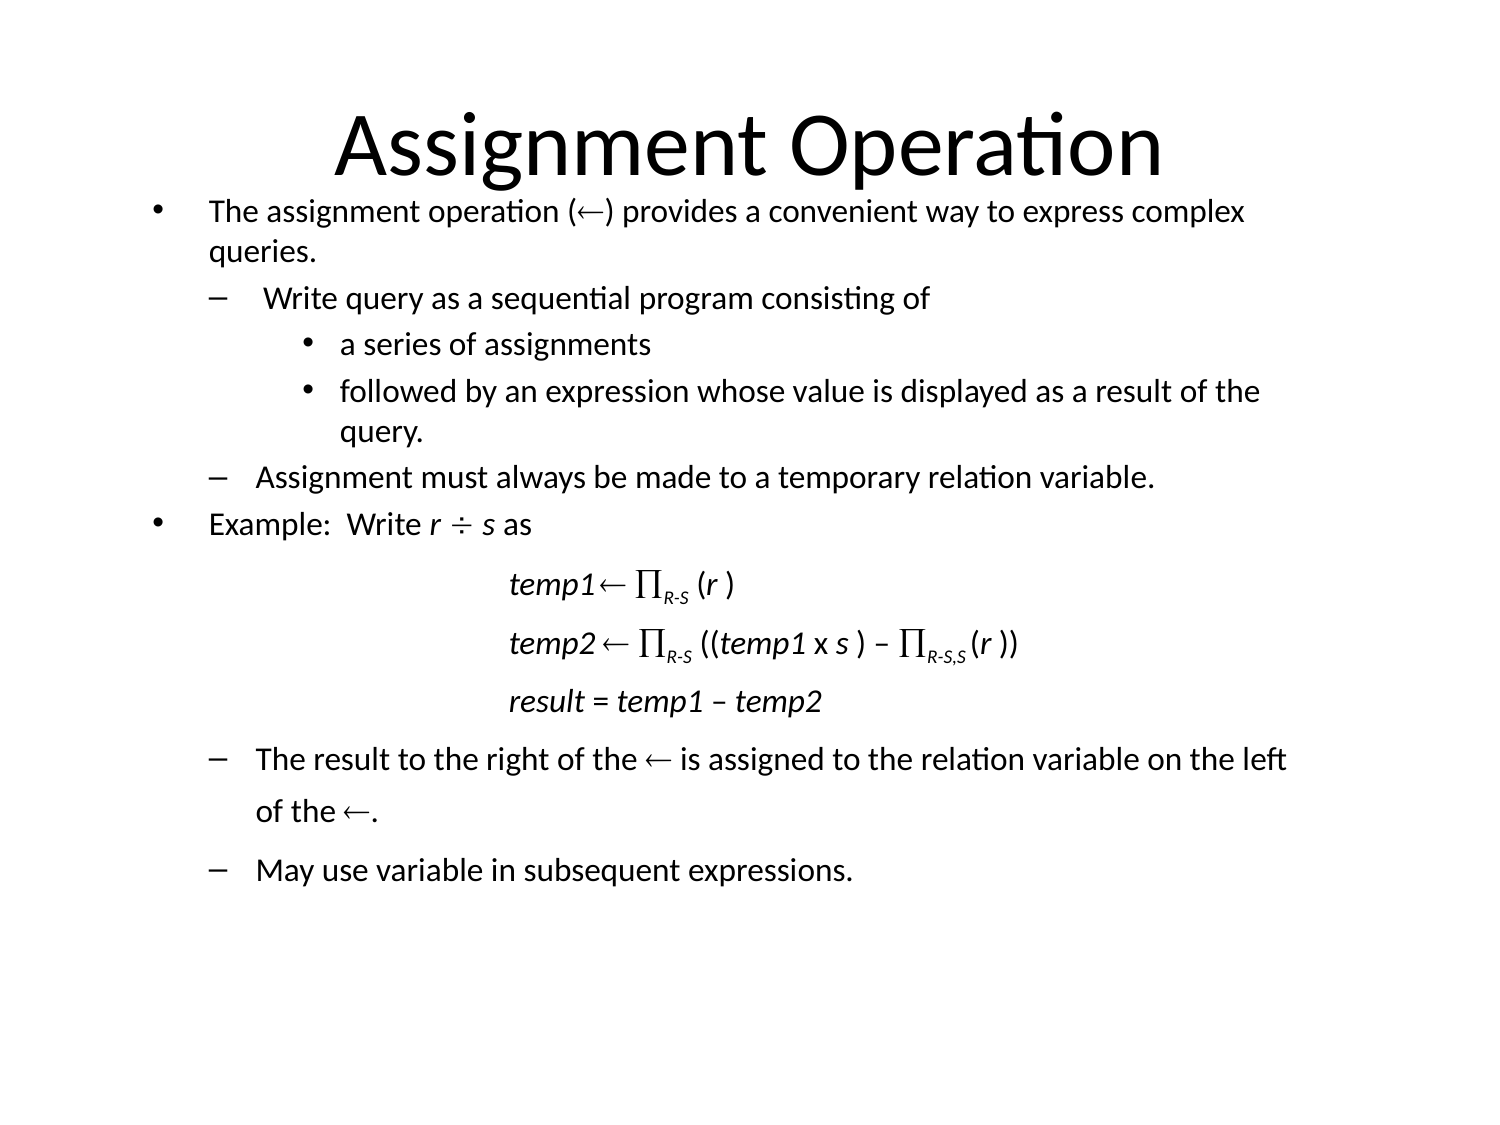

# Assignment Operation
The assignment operation (←) provides a convenient way to express complex queries.
 Write query as a sequential program consisting of
a series of assignments
followed by an expression whose value is displayed as a result of the query.
Assignment must always be made to a temporary relation variable.
Example:  Write r ÷ s as
			temp1 ← ∏R-S (r )
		temp2 ← ∏R-S ((temp1 x s ) – ∏R-S,S (r ))
		result = temp1 – temp2
The result to the right of the ← is assigned to the relation variable on the left of the ←.
May use variable in subsequent expressions.